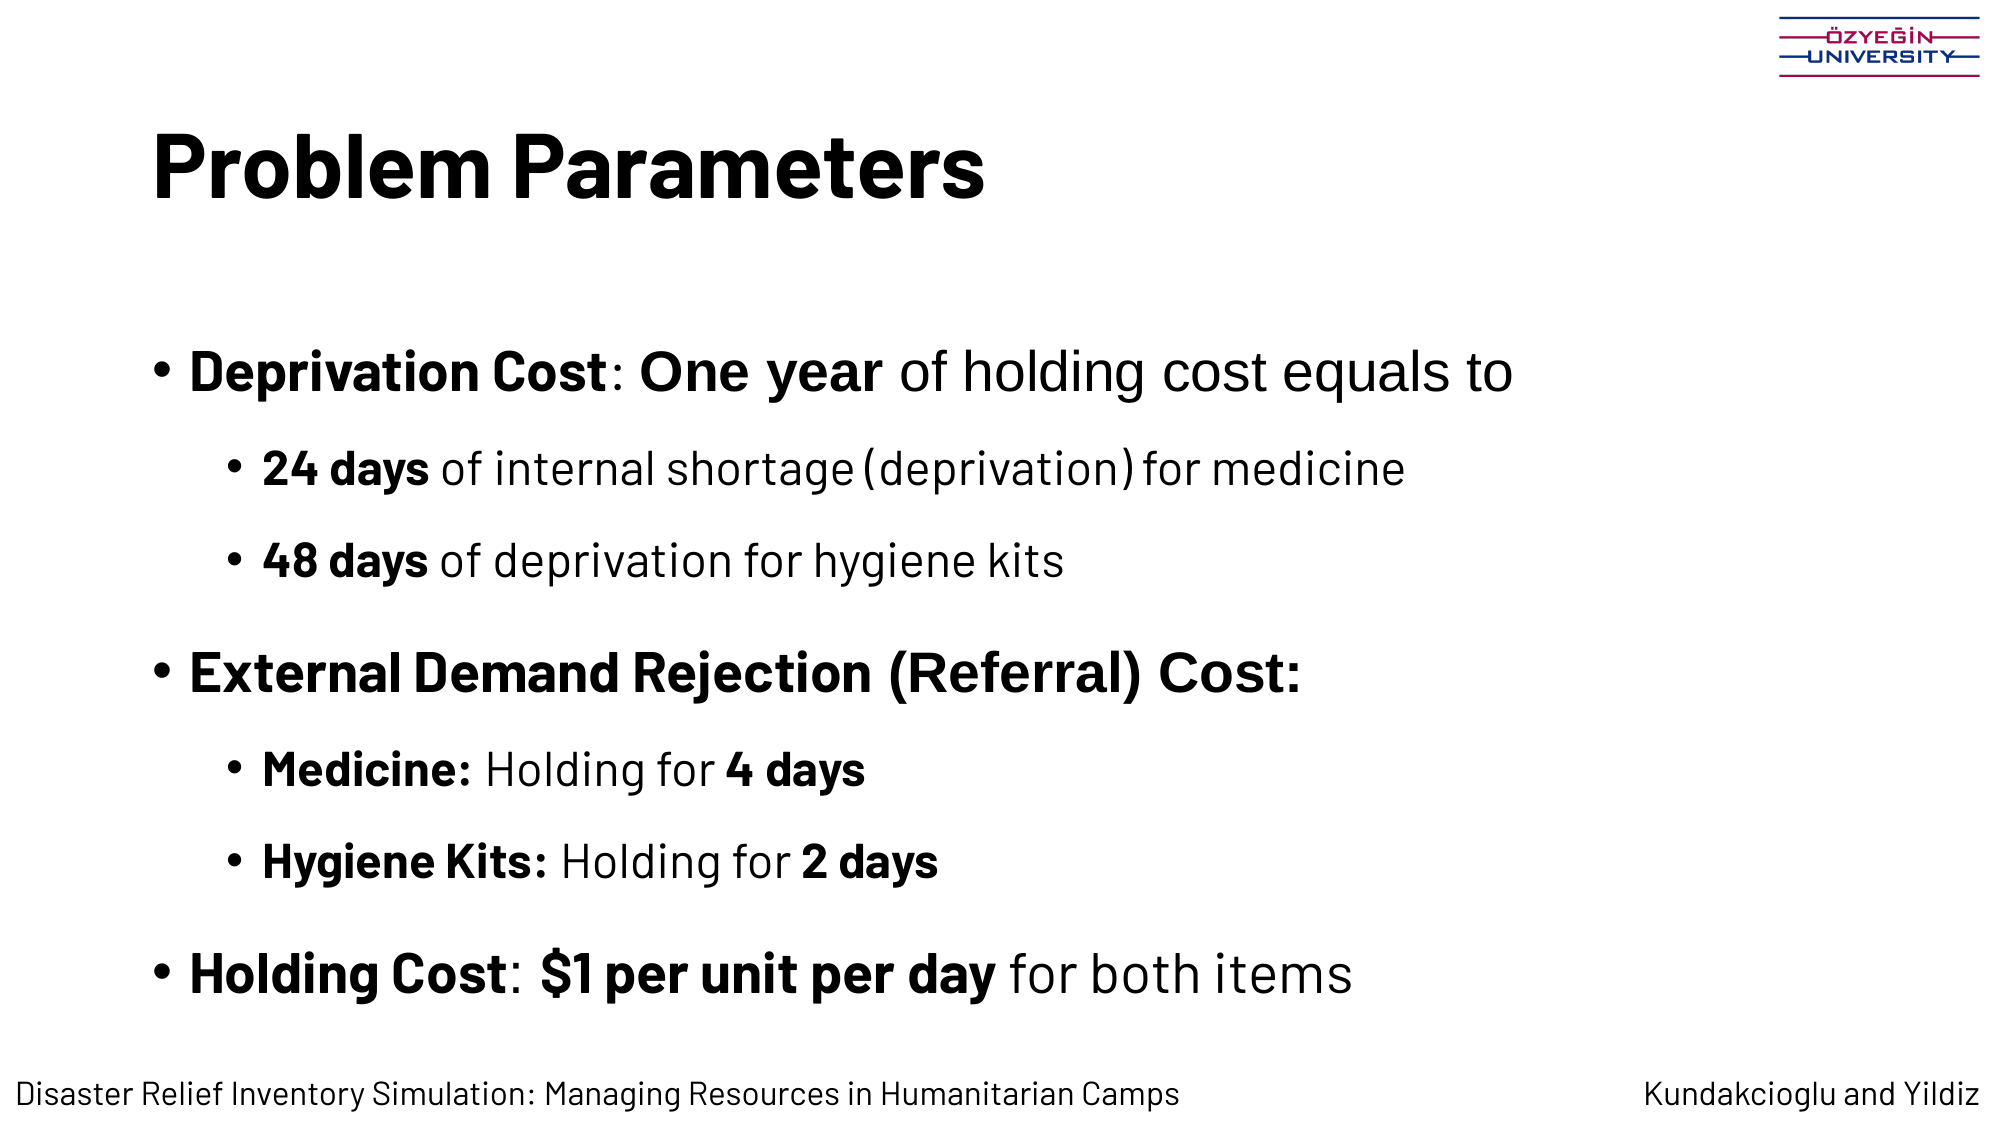

# Problem Parameters
Deprivation Cost: One year of holding cost equals to
24 days of internal shortage (deprivation) for medicine
48 days of deprivation for hygiene kits
External Demand Rejection (Referral) Cost:
Medicine: Holding for 4 days
Hygiene Kits: Holding for 2 days
Holding Cost: $1 per unit per day for both items